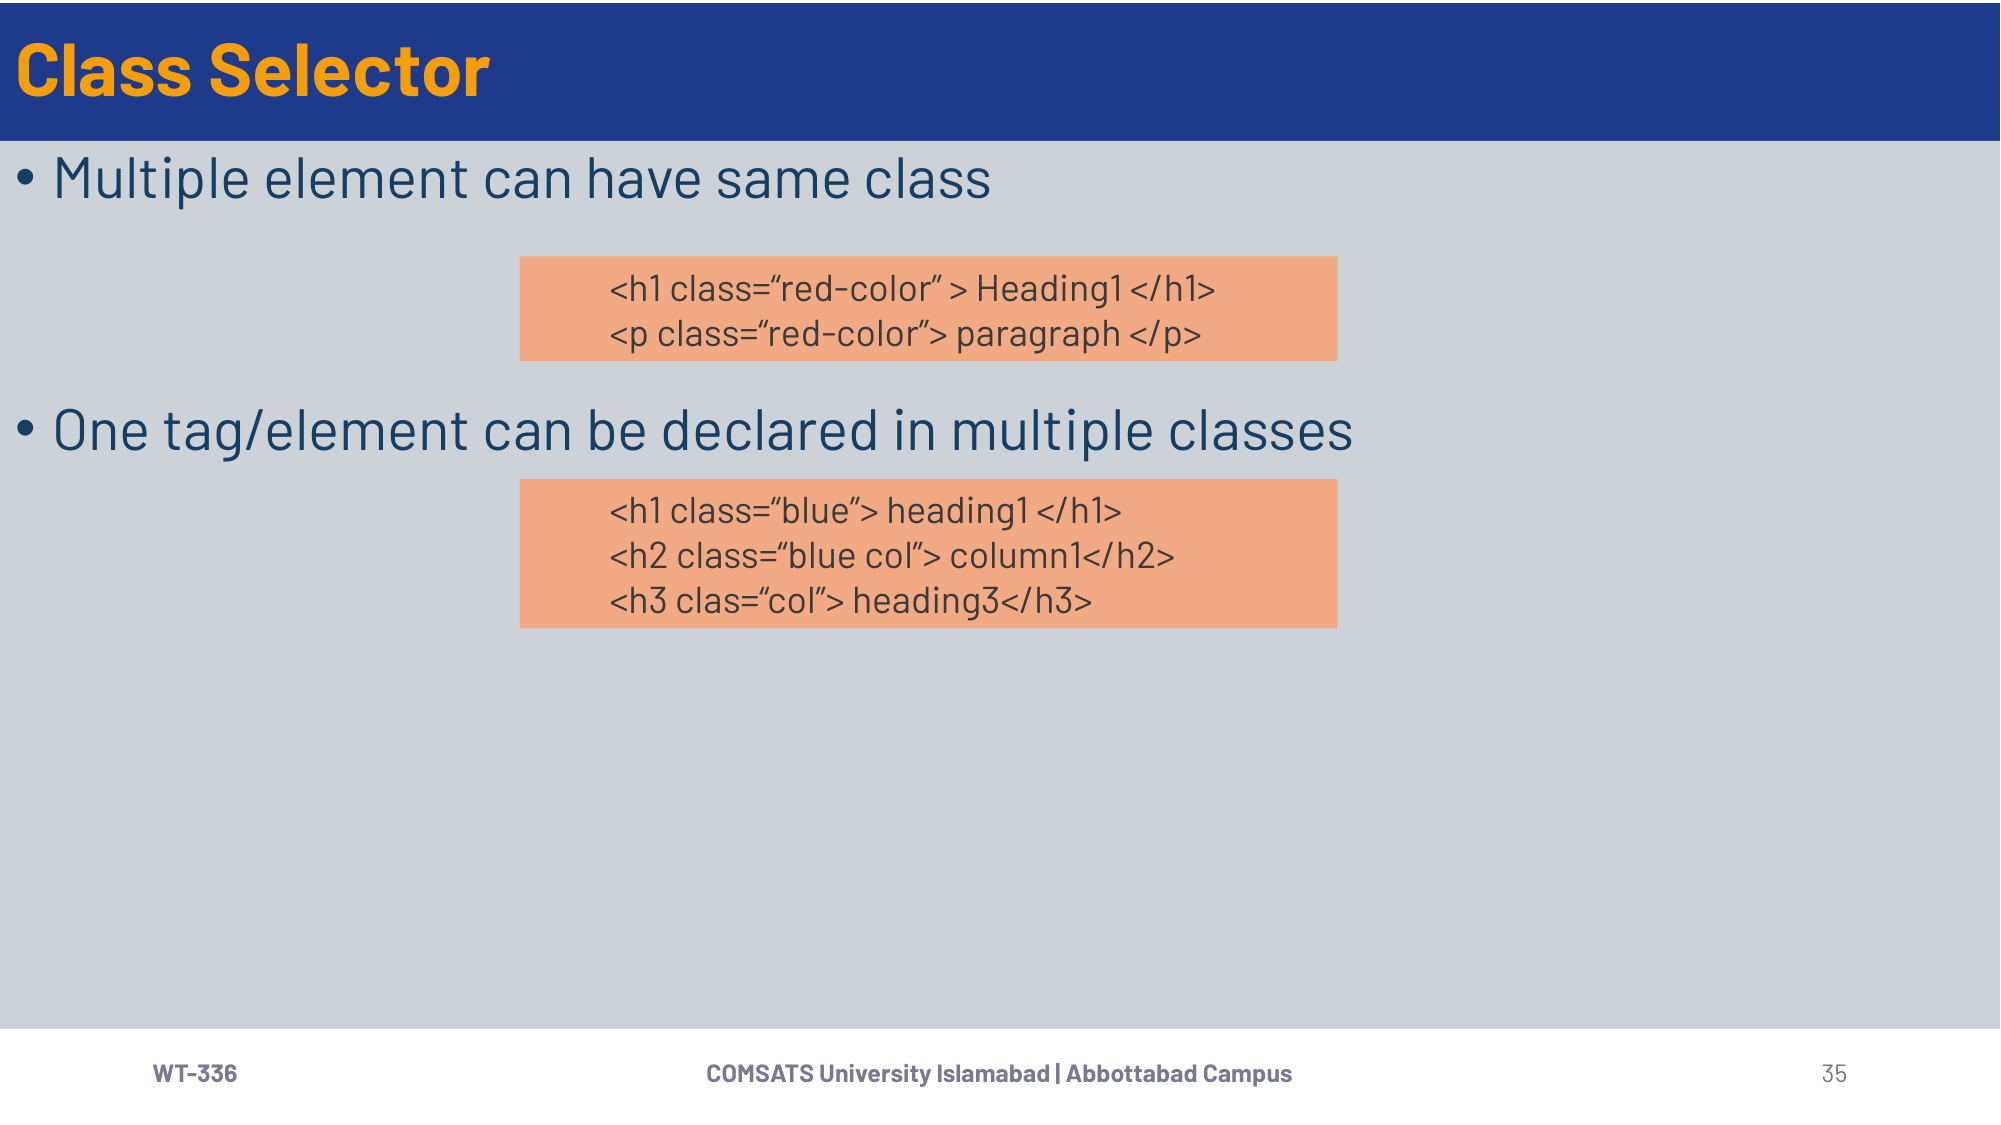

# Class Selector
Multiple element can have same class

One tag/element can be declared in multiple classes

<h1 class=“red-color” > Heading1 </h1>
<p class=“red-color”> paragraph </p>
<h1 class=“blue”> heading1 </h1>
<h2 class=“blue col”> column1</h2>
<h3 clas=“col”> heading3</h3>
WT-336
COMSATS University Islamabad | Abbottabad Campus
35